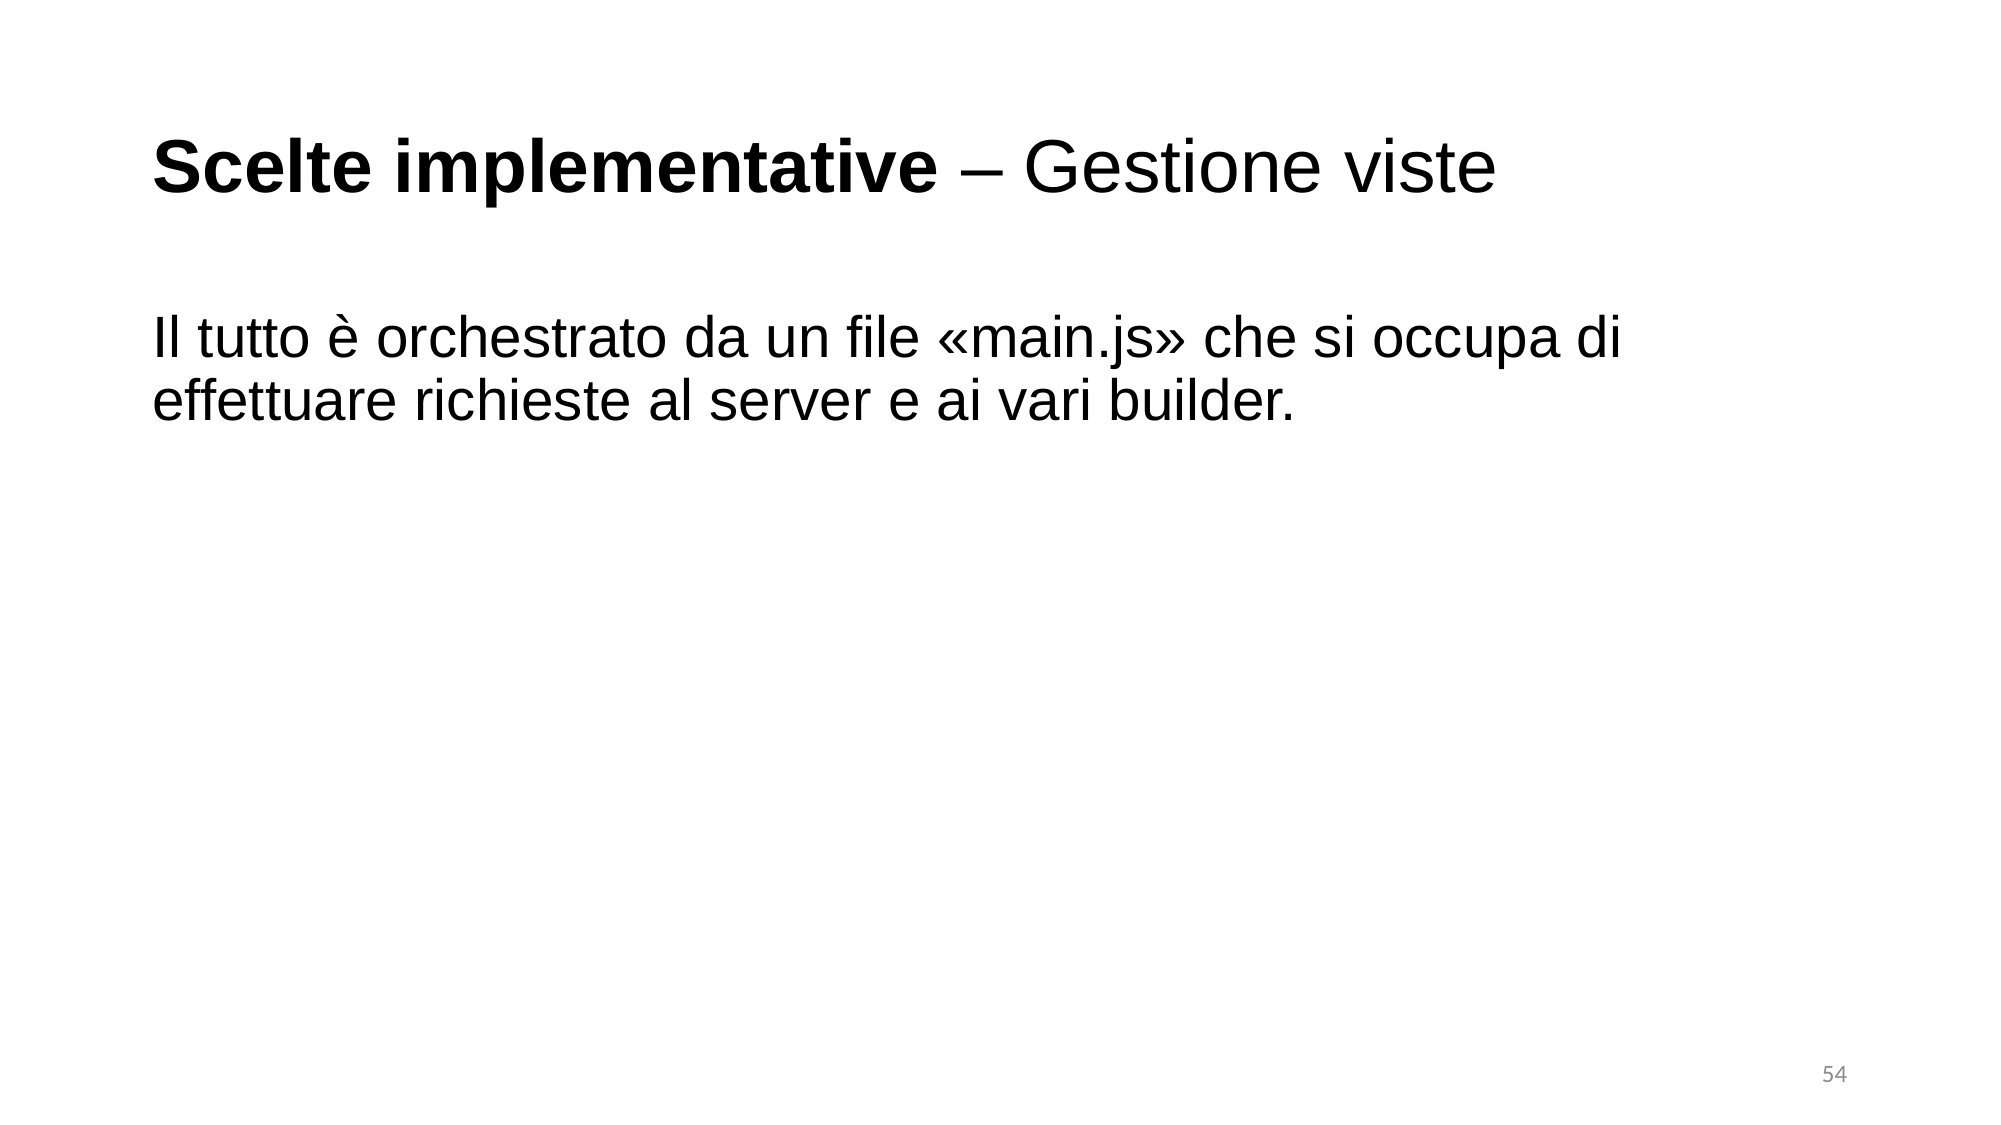

# Scelte implementative – Gestione viste
Il tutto è orchestrato da un file «main.js» che si occupa di effettuare richieste al server e ai vari builder.

54